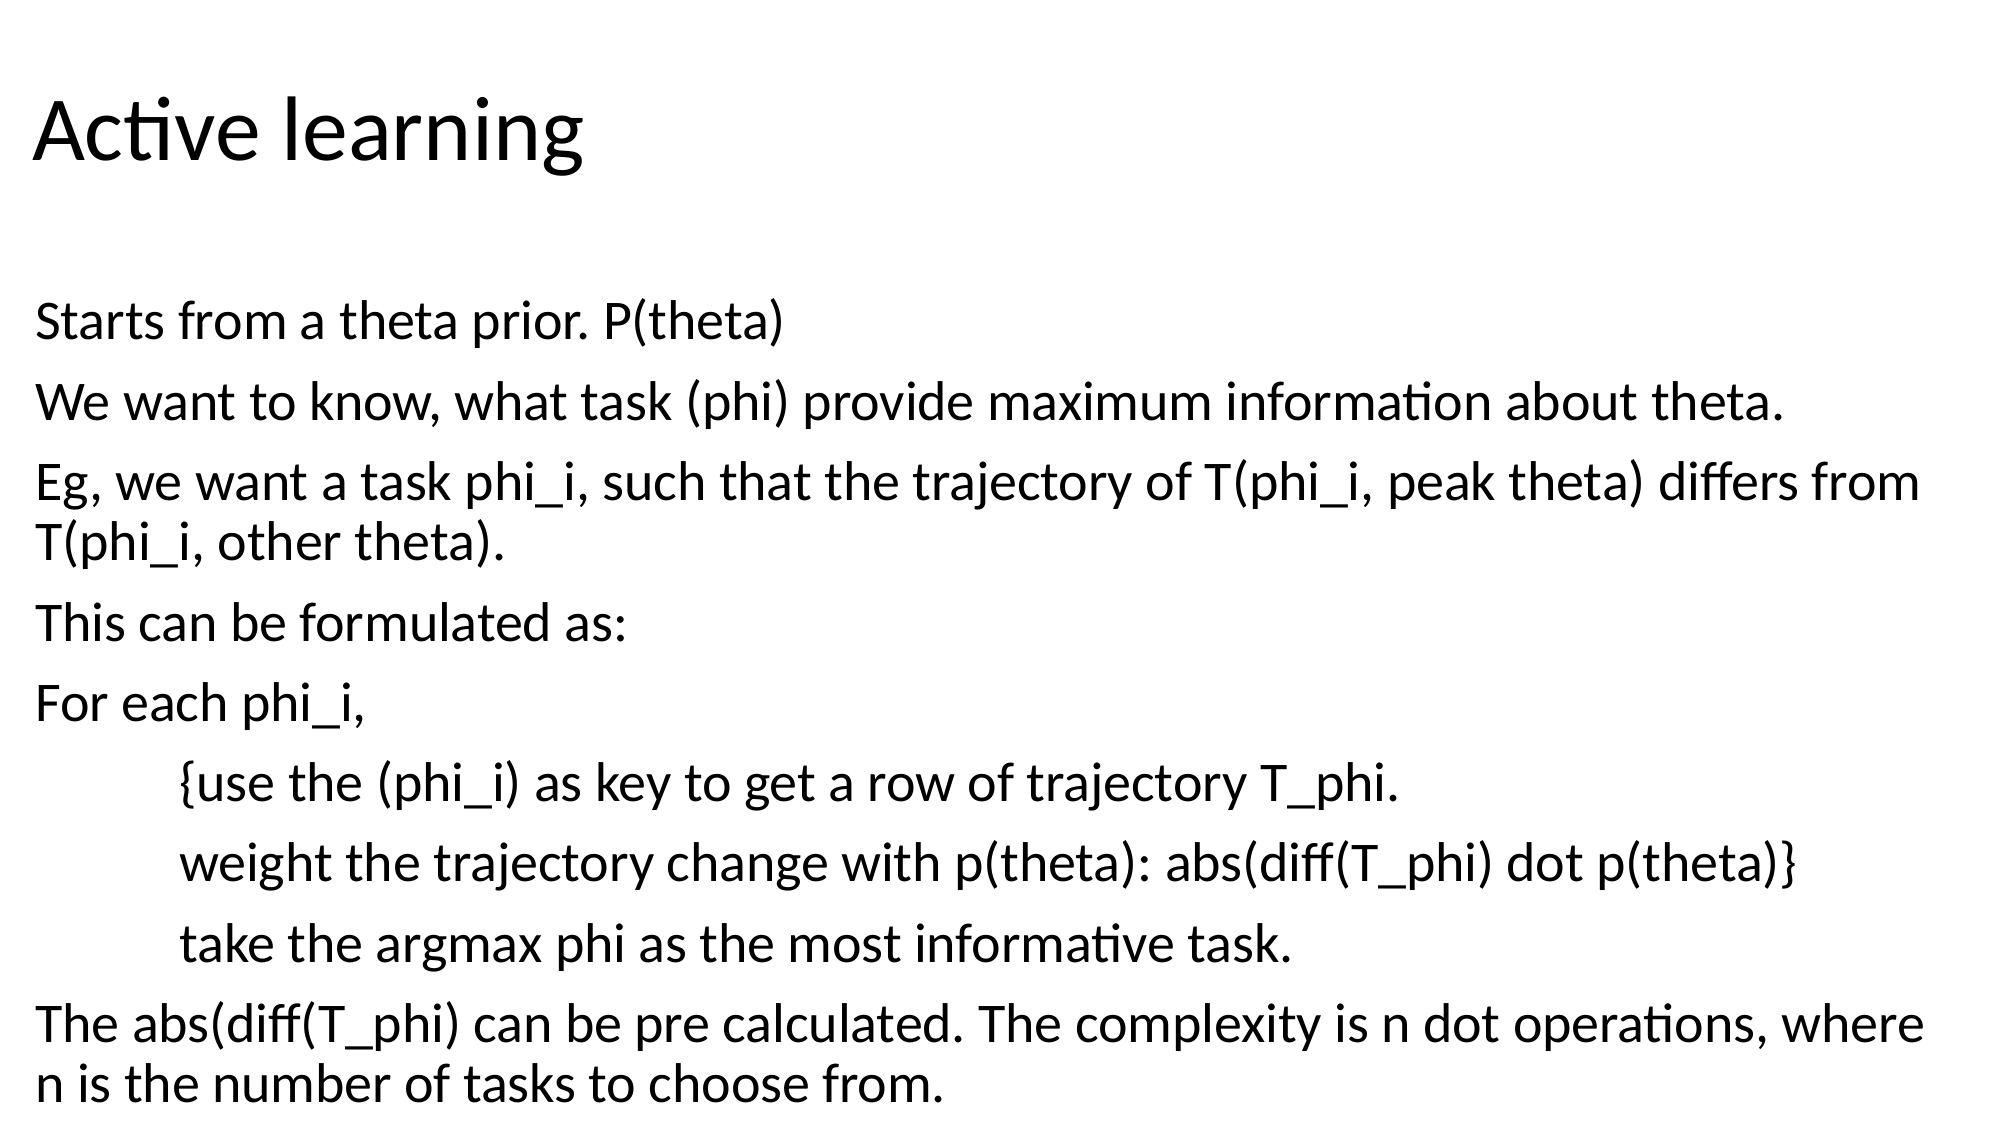

# Active learning
Starts from a theta prior. P(theta)
We want to know, what task (phi) provide maximum information about theta.
Eg, we want a task phi_i, such that the trajectory of T(phi_i, peak theta) differs from T(phi_i, other theta).
This can be formulated as:
For each phi_i,
	{use the (phi_i) as key to get a row of trajectory T_phi.
	weight the trajectory change with p(theta): abs(diff(T_phi) dot p(theta)}
	take the argmax phi as the most informative task.
The abs(diff(T_phi) can be pre calculated. The complexity is n dot operations, where n is the number of tasks to choose from.